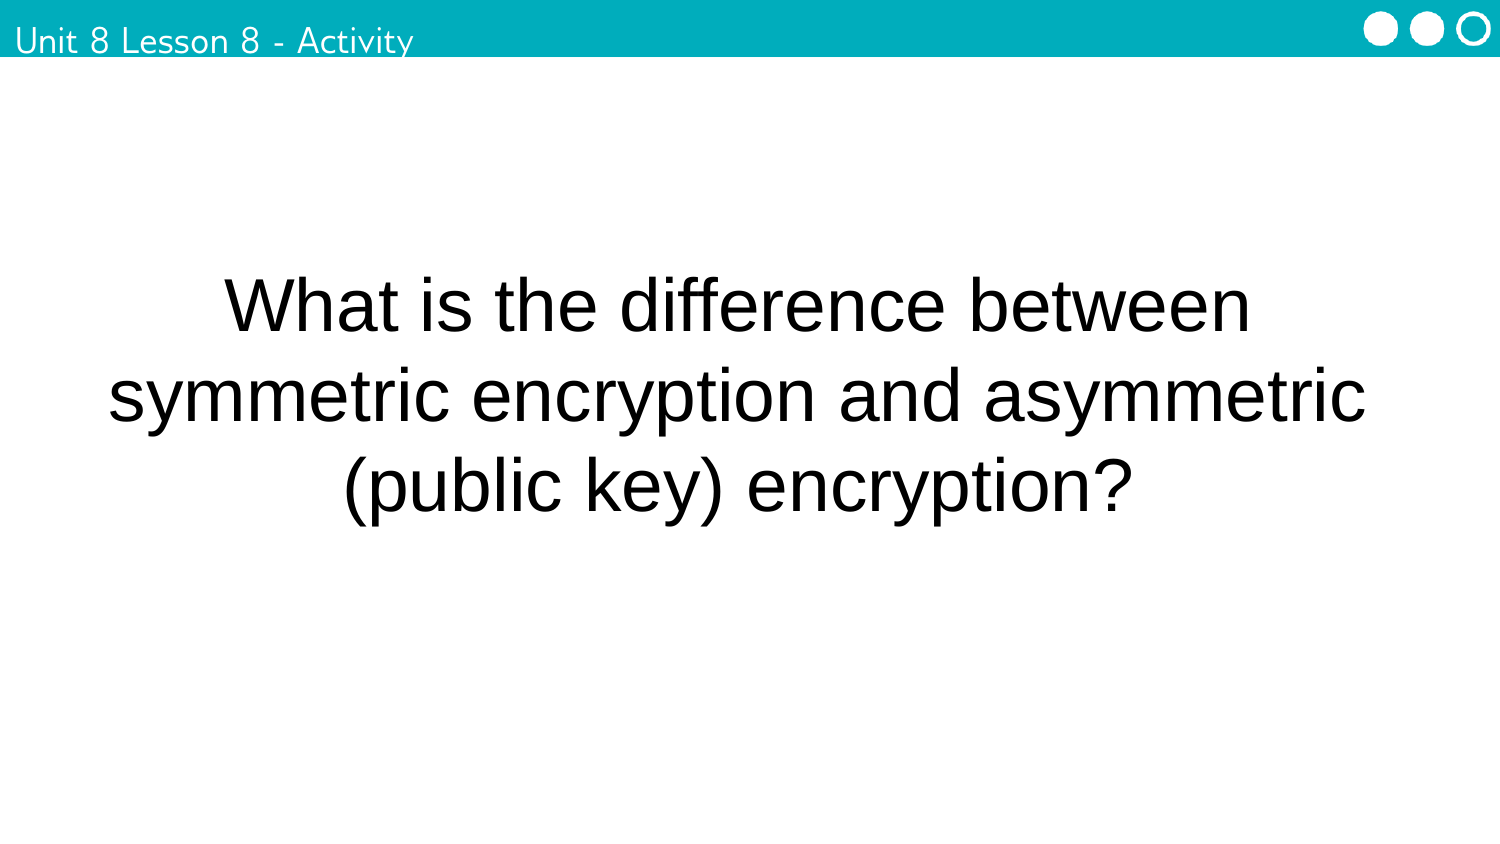

Unit 8 Lesson 8 - Activity
Prompt:

What is the difference between symmetric encryption and asymmetric (public key) encryption?